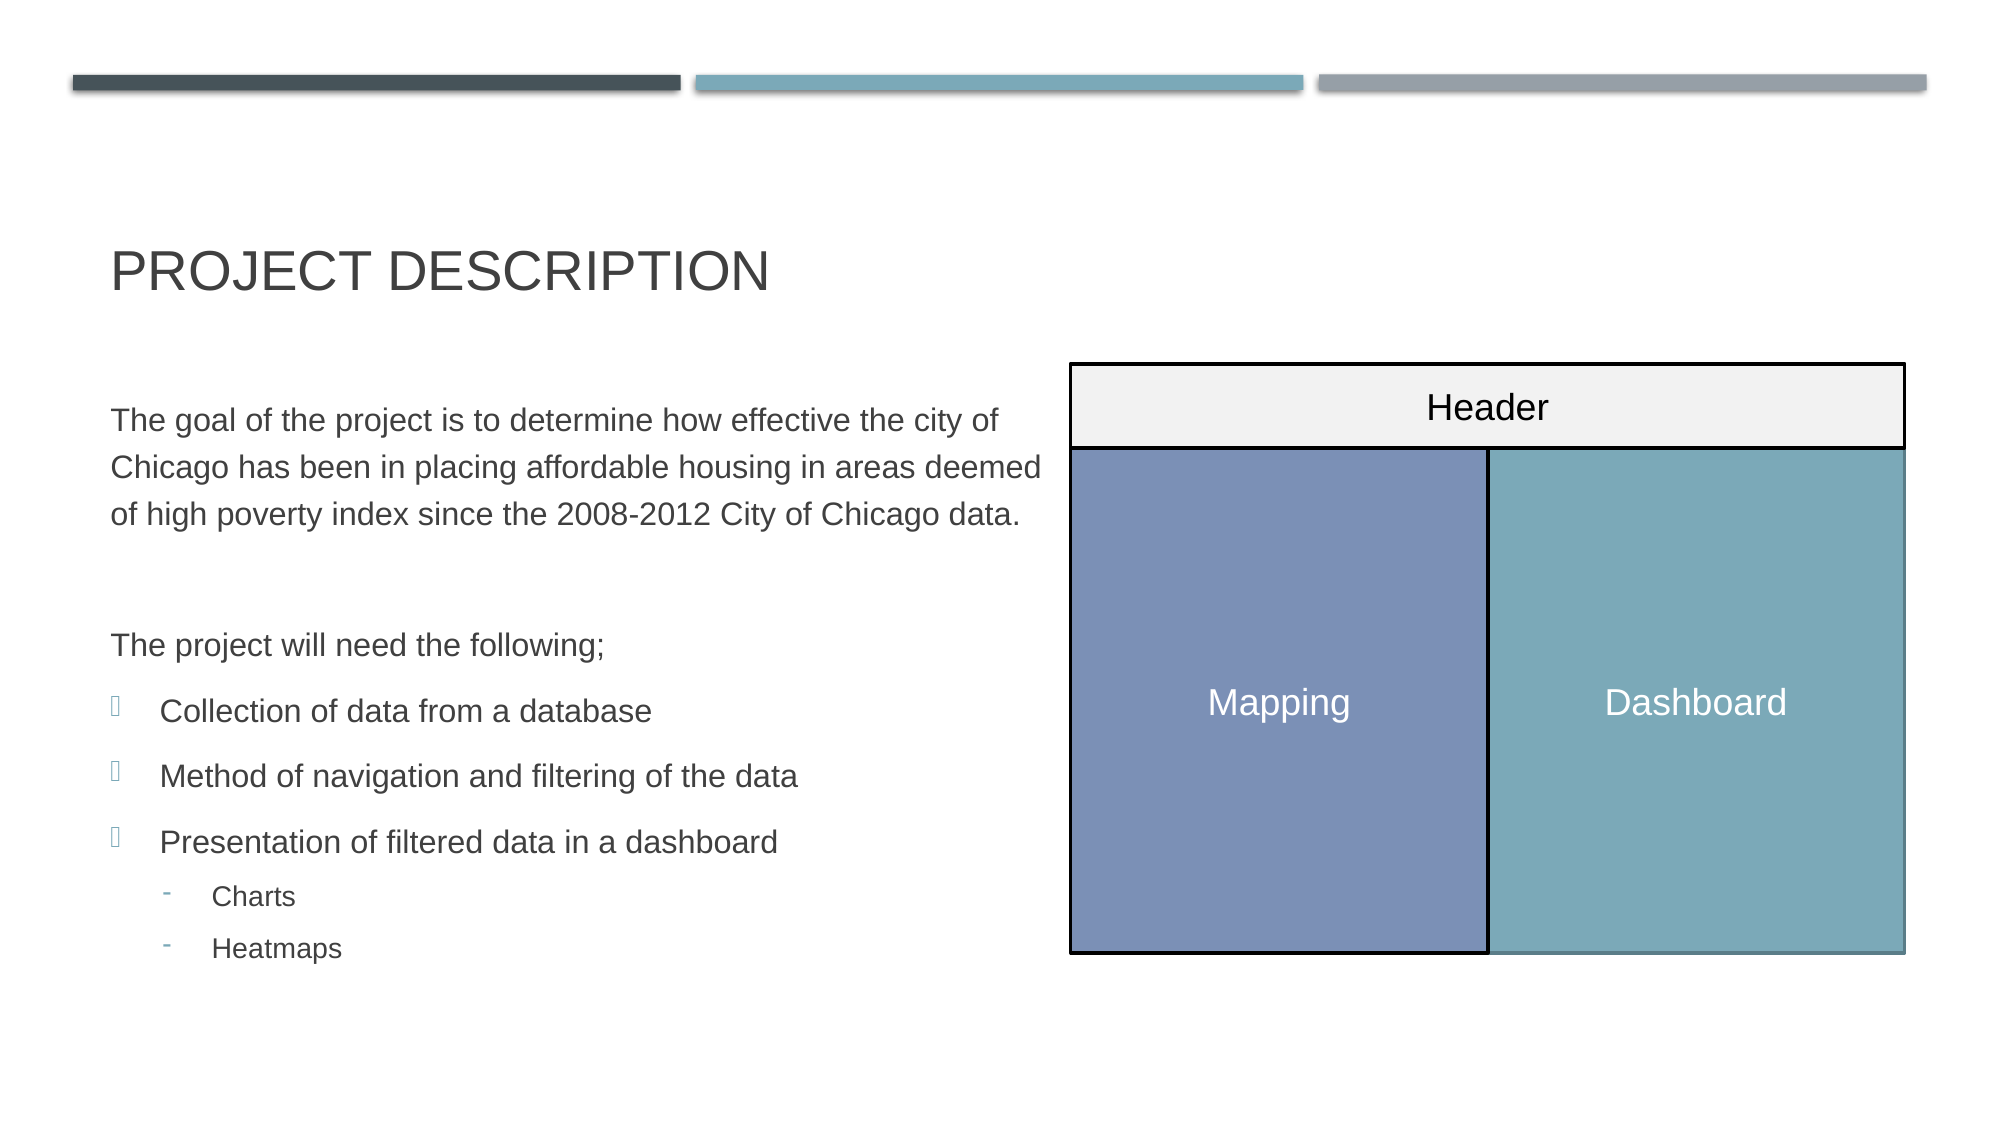

# PROJECT DESCRIPTION
Header
The goal of the project is to determine how effective the city of Chicago has been in placing affordable housing in areas deemed of high poverty index since the 2008-2012 City of Chicago data.

The project will need the following;
Collection of data from a database
Method of navigation and filtering of the data
Presentation of filtered data in a dashboard
Charts
Heatmaps

Mapping
Dashboard